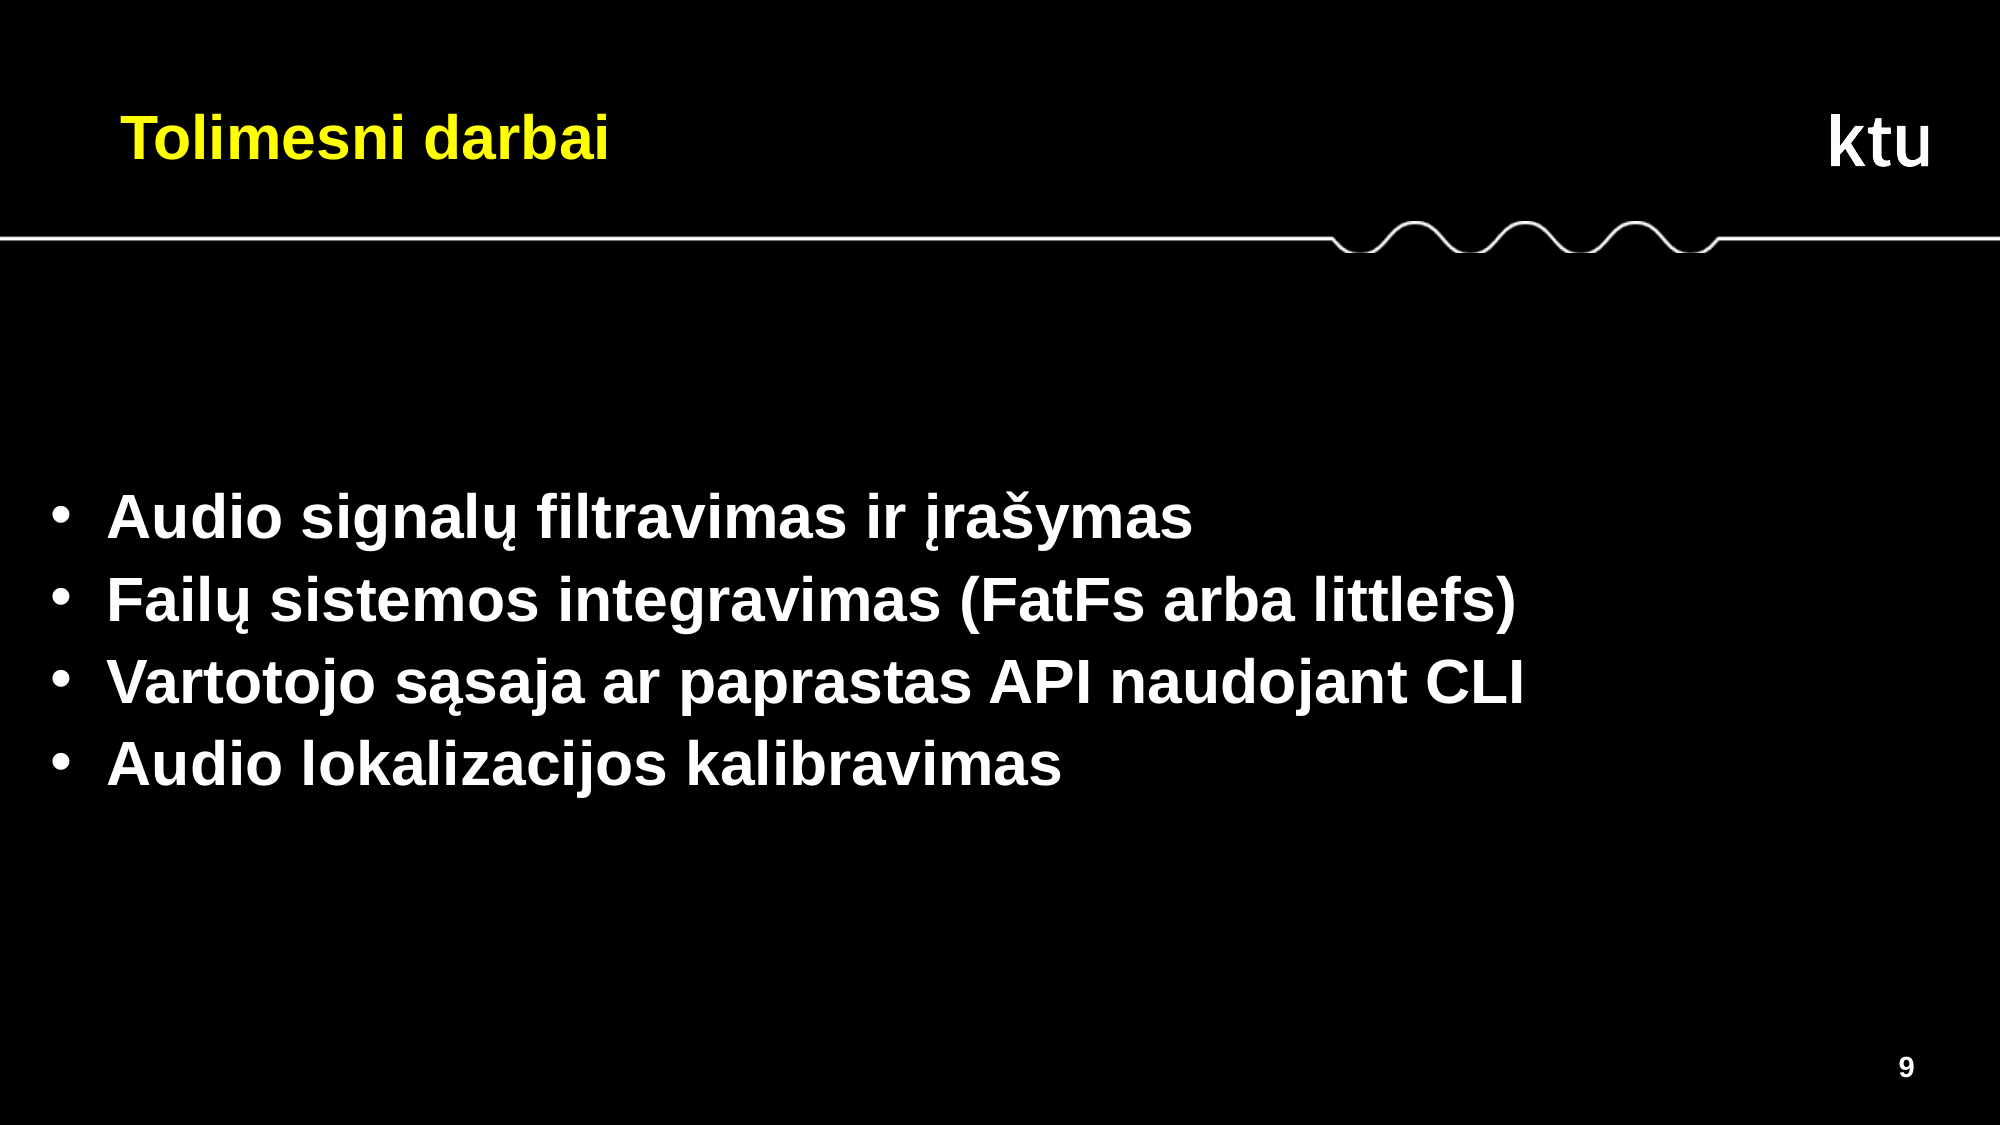

Tolimesni darbai
Audio signalų filtravimas ir įrašymas
Failų sistemos integravimas (FatFs arba littlefs)
Vartotojo sąsaja ar paprastas API naudojant CLI
Audio lokalizacijos kalibravimas